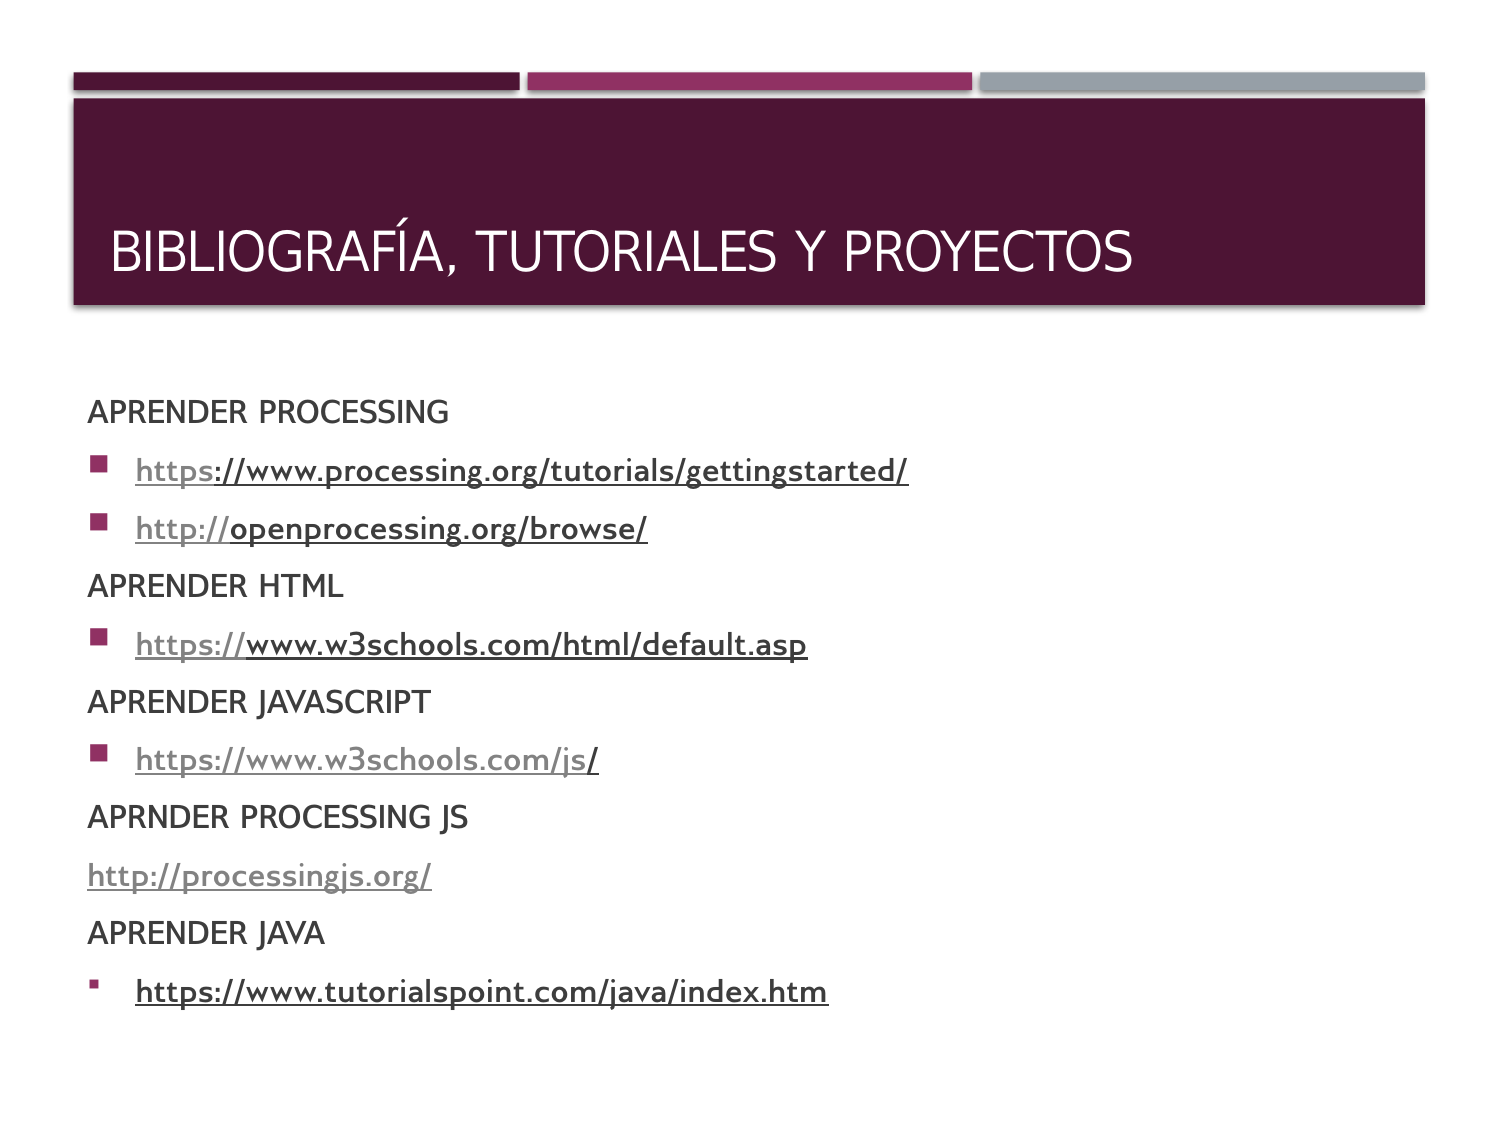

# Bibliografía, tutoriales y proyectos
APRENDER PROCESSING
https://www.processing.org/tutorials/gettingstarted/
http://openprocessing.org/browse/
APRENDER HTML
https://www.w3schools.com/html/default.asp
APRENDER JAVASCRIPT
https://www.w3schools.com/js/
APRNDER PROCESSING JS
http://processingjs.org/
APRENDER JAVA
https://www.tutorialspoint.com/java/index.htm